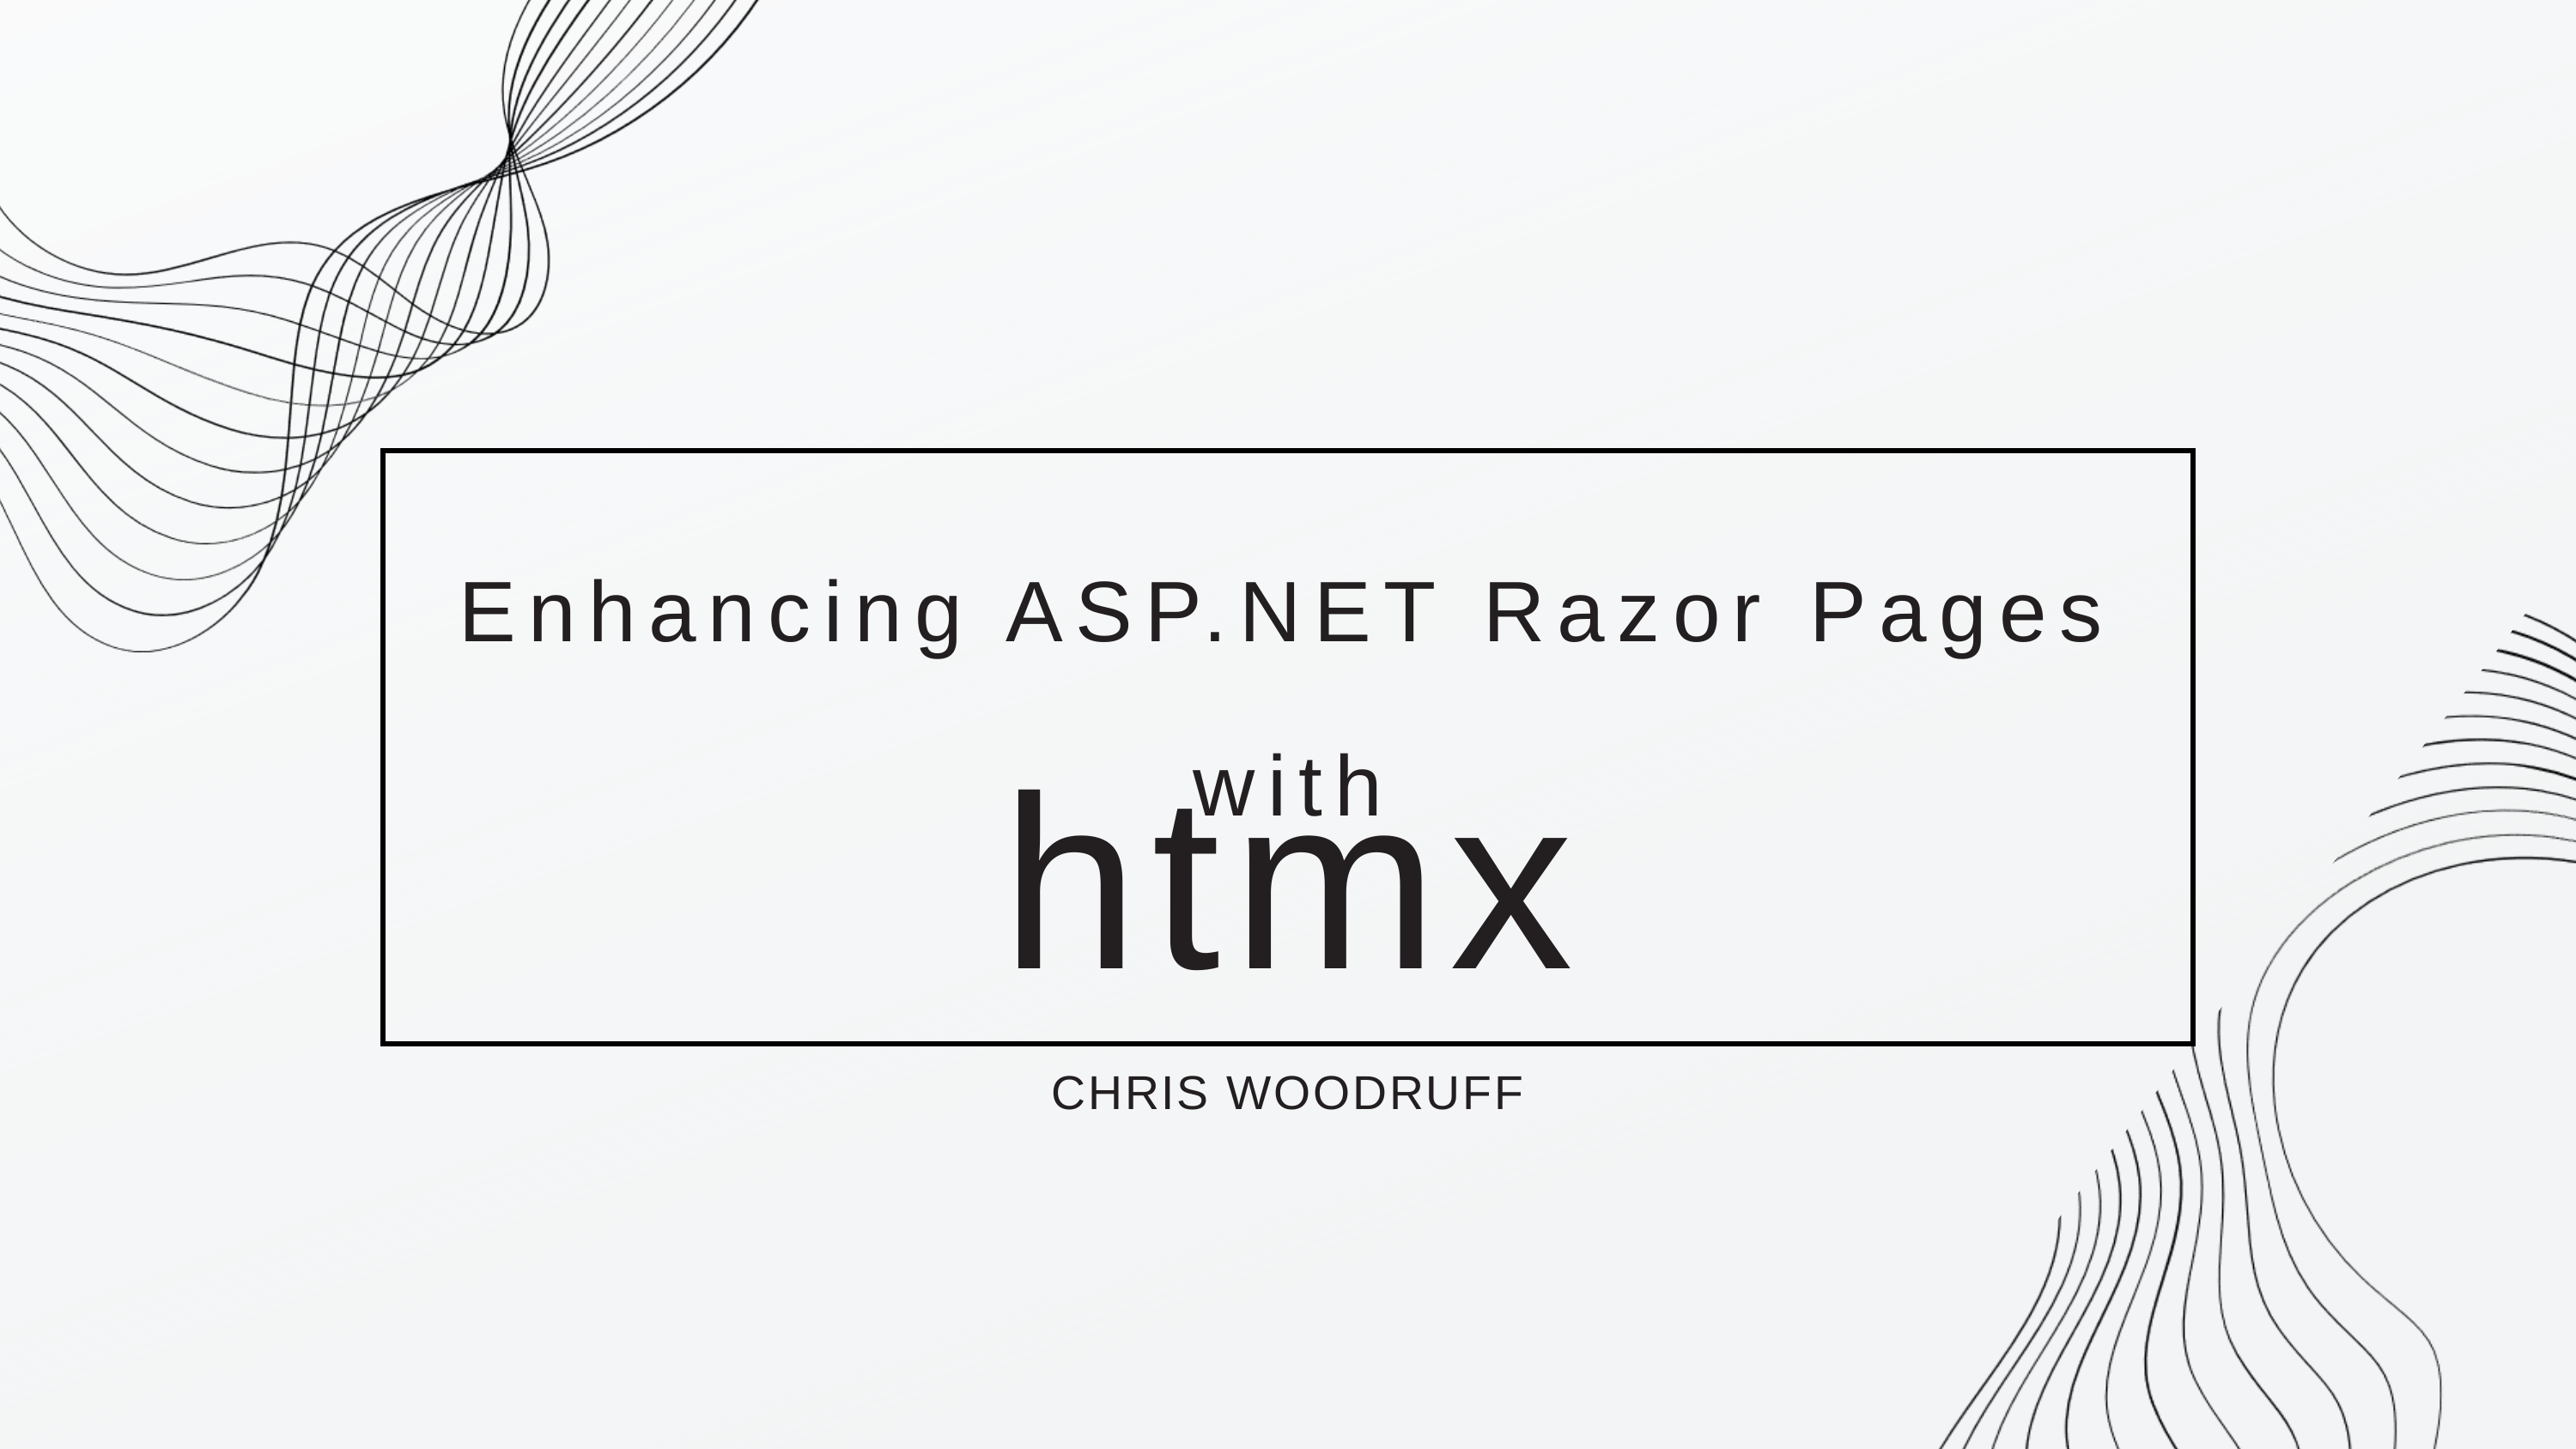

Enhancing ASP.NET Razor Pages with
htmx

CHRIS WOODRUFF